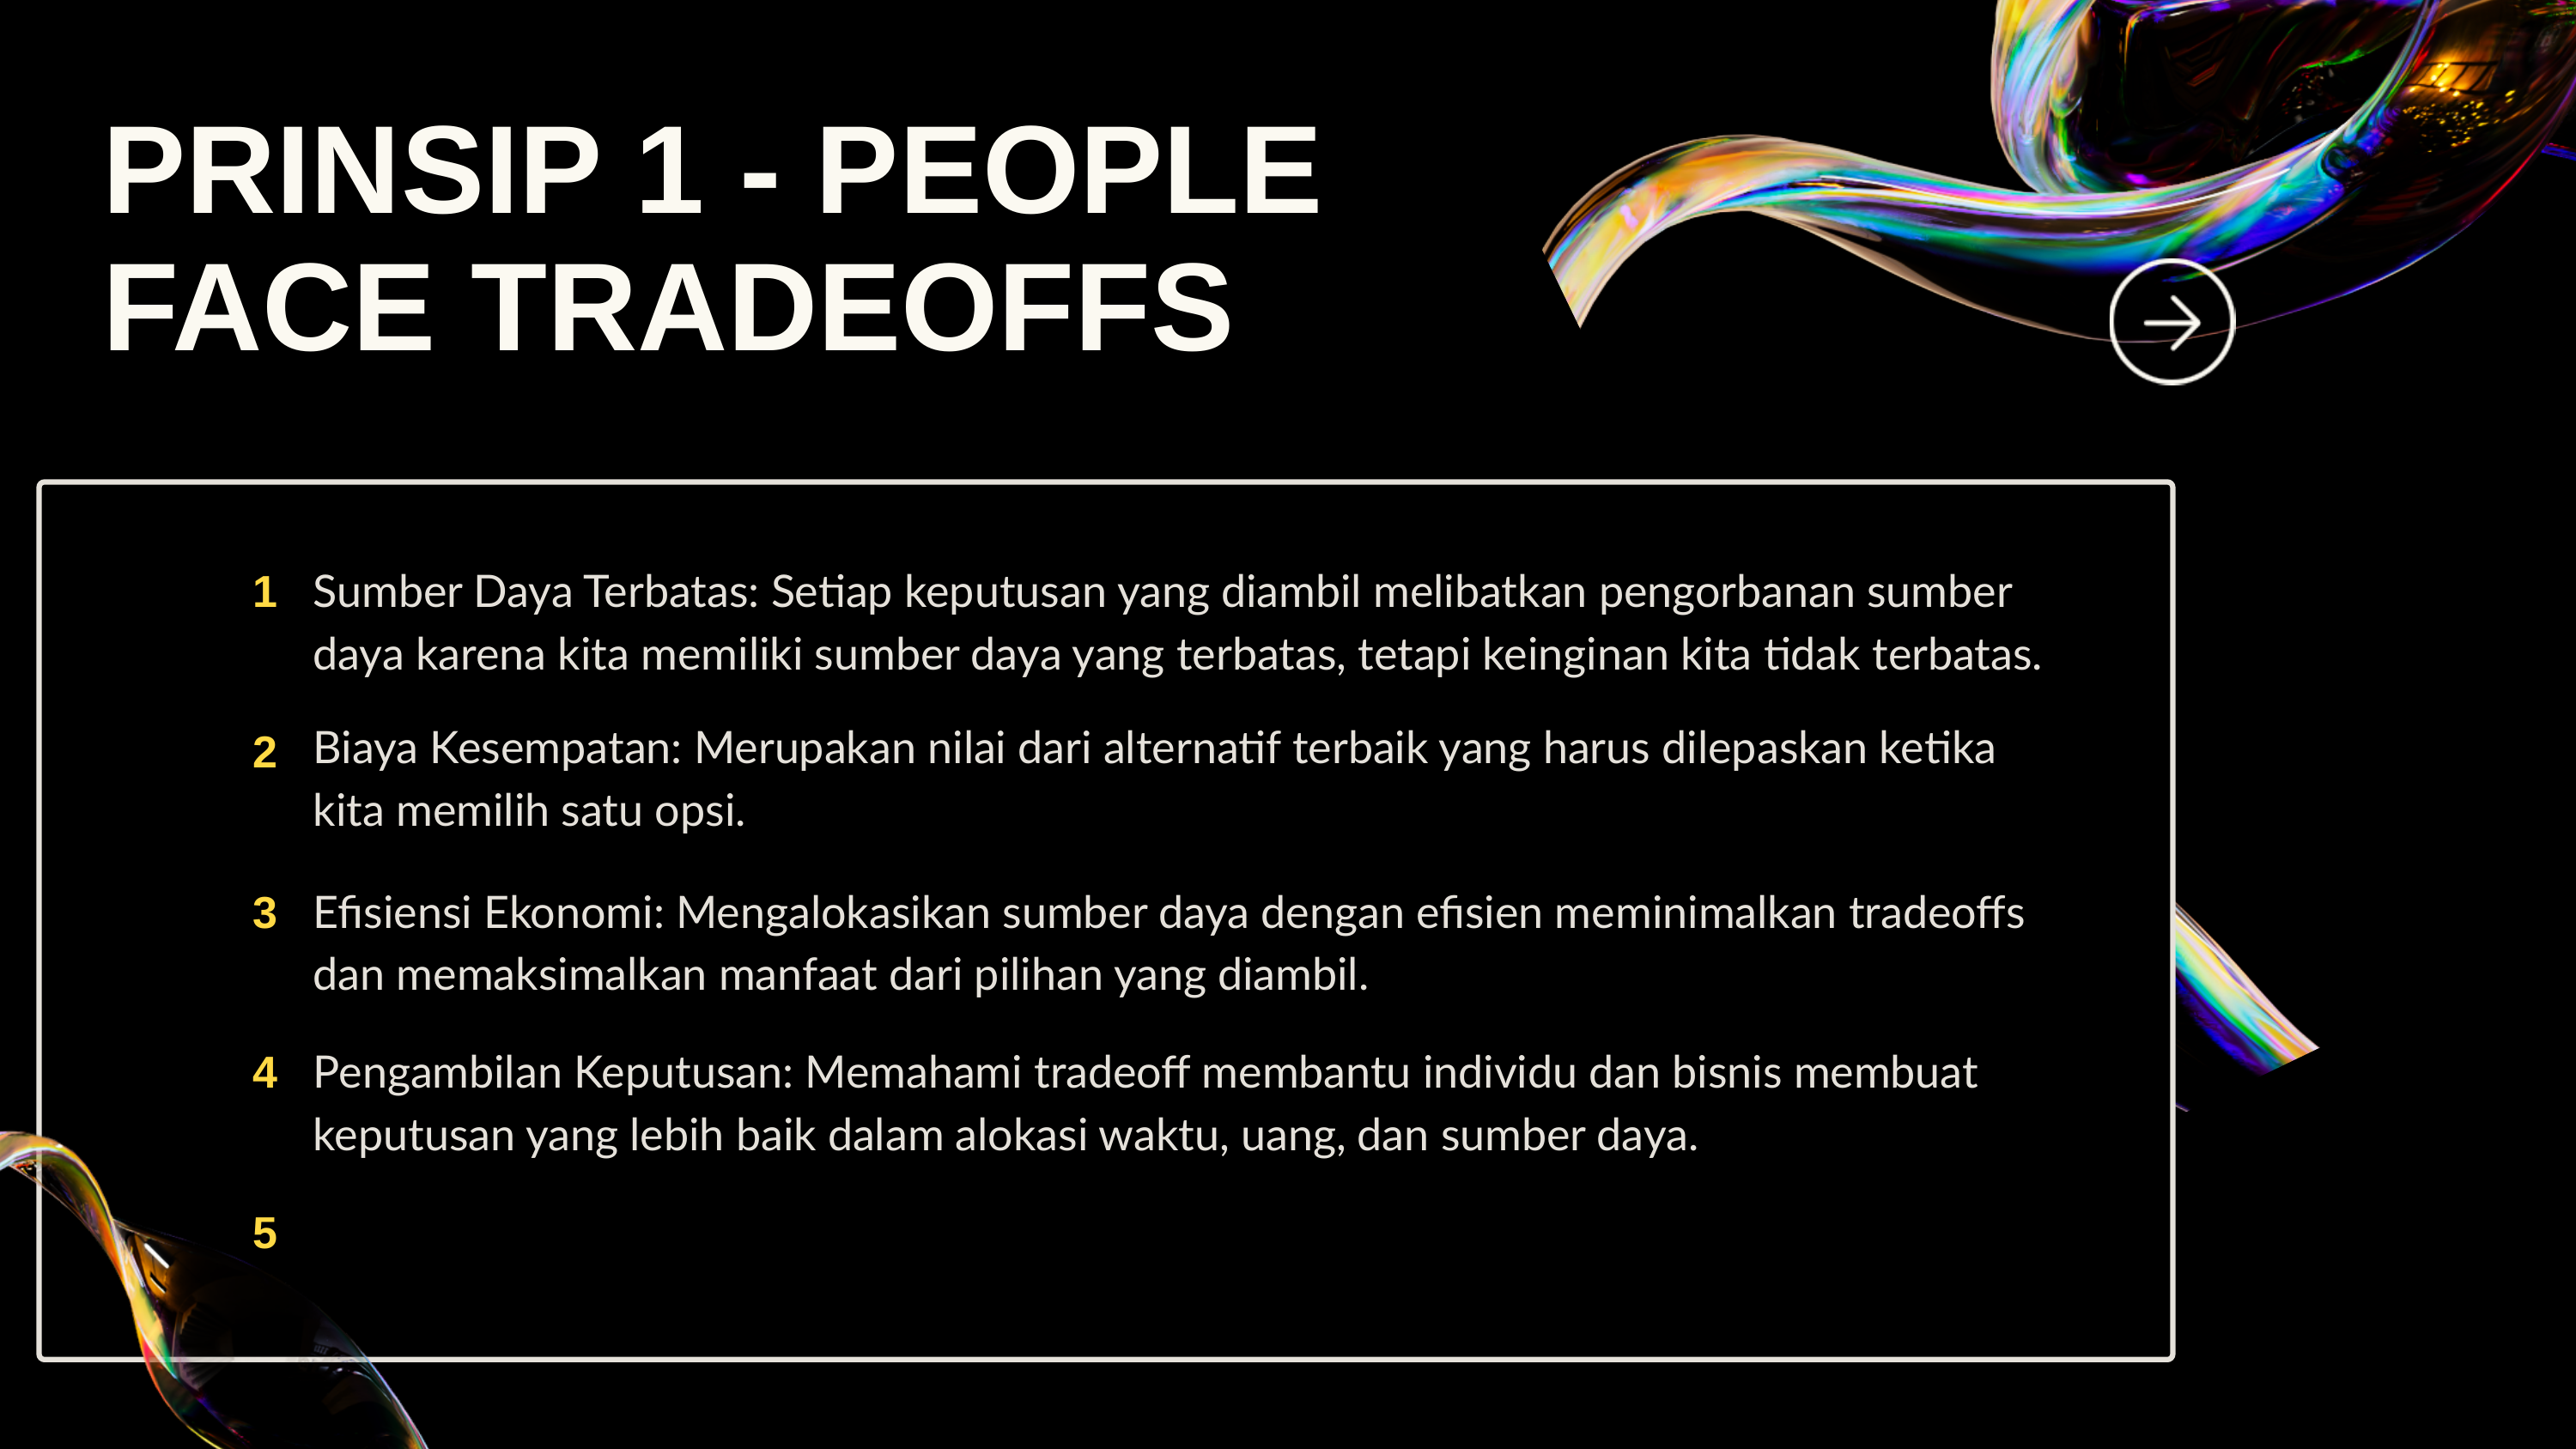

PRINSIP 1 - PEOPLE FACE TRADEOFFS

1
Sumber Daya Terbatas: Setiap keputusan yang diambil melibatkan pengorbanan sumber daya karena kita memiliki sumber daya yang terbatas, tetapi keinginan kita tidak terbatas.
Biaya Kesempatan: Merupakan nilai dari alternatif terbaik yang harus dilepaskan ketika kita memilih satu opsi.
2
3
Efisiensi Ekonomi: Mengalokasikan sumber daya dengan efisien meminimalkan tradeoffs dan memaksimalkan manfaat dari pilihan yang diambil.
4
Pengambilan Keputusan: Memahami tradeoff membantu individu dan bisnis membuat keputusan yang lebih baik dalam alokasi waktu, uang, dan sumber daya.

5